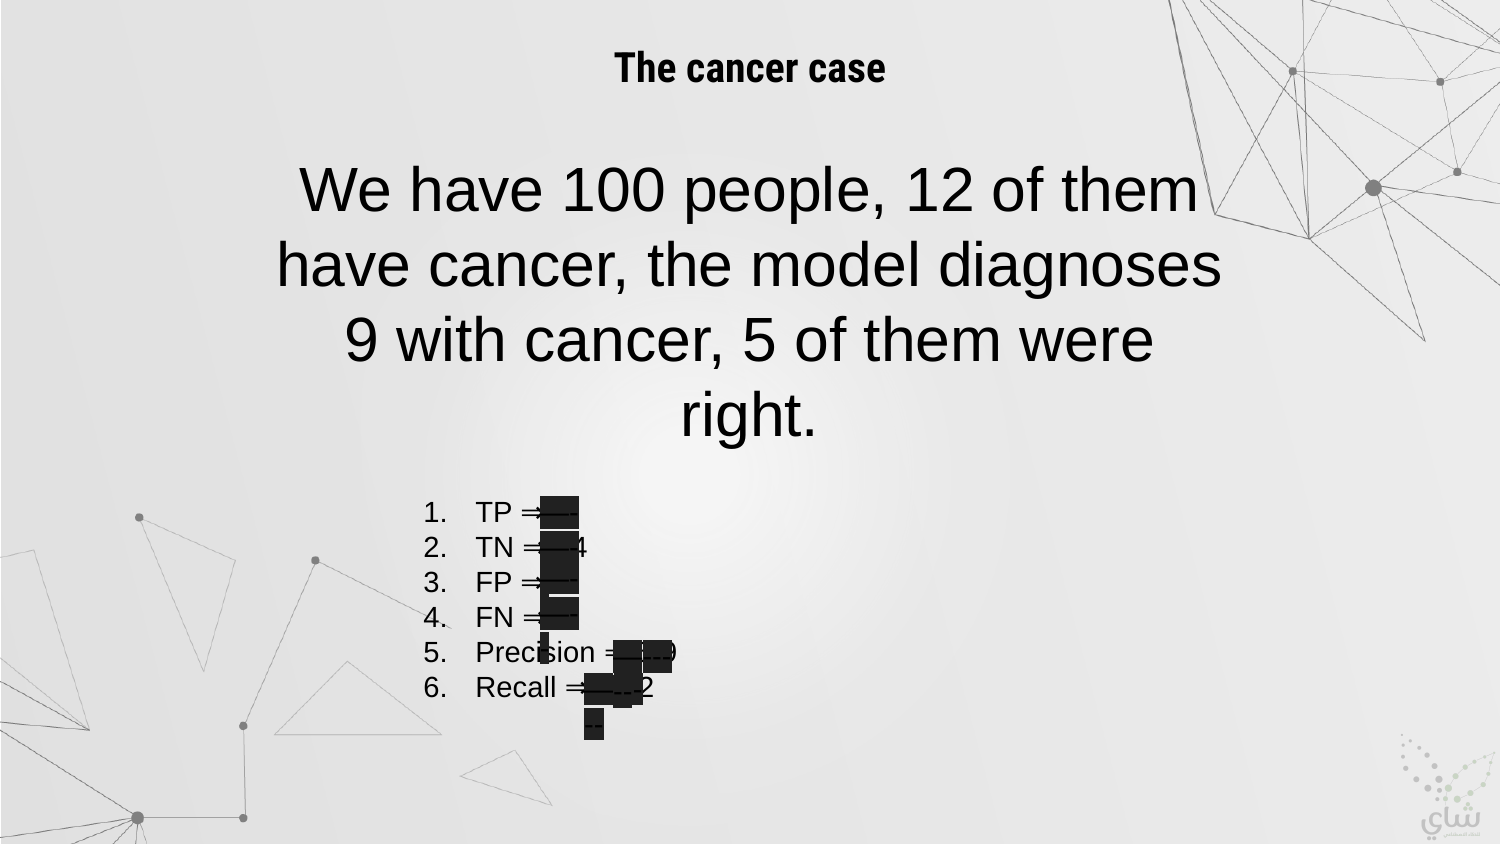

The cancer case
We have 100 people, 12 of them have cancer, the model diagnoses 9 with cancer, 5 of them were right.
TP ⇒ 5
TN ⇒ 84
FP ⇒ 4
FN ⇒ 7
Precision ⇒ 5/9
Recall ⇒ 5/12
—--
—--
—--
—--
—-----
—-----